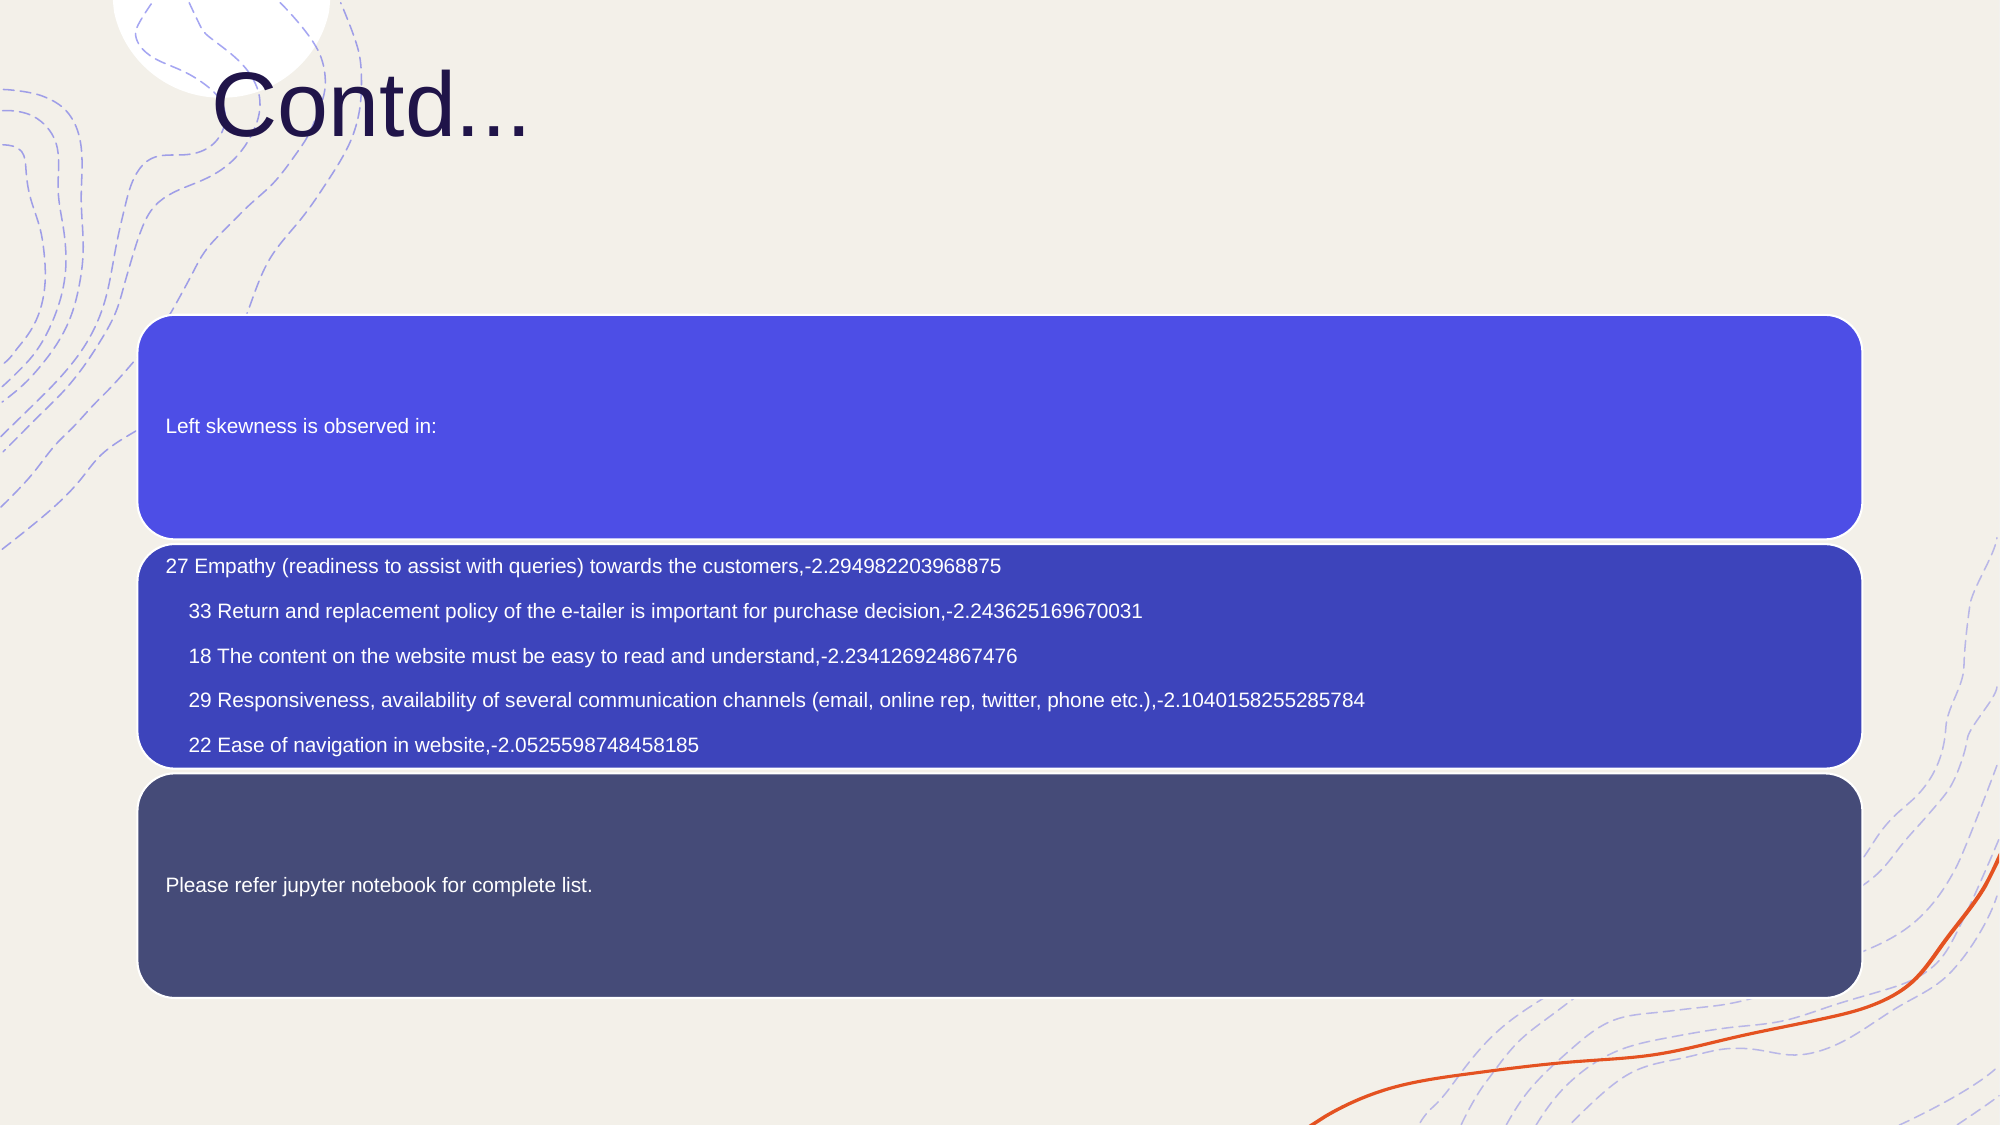

# Contd...
Left skewness is observed in:
27 Empathy (readiness to assist with queries) towards the customers,-2.294982203968875
    33 Return and replacement policy of the e-tailer is important for purchase decision,-2.243625169670031
    18 The content on the website must be easy to read and understand,-2.234126924867476
    29 Responsiveness, availability of several communication channels (email, online rep, twitter, phone etc.),-2.1040158255285784
    22 Ease of navigation in website,-2.0525598748458185
Please refer jupyter notebook for complete list.